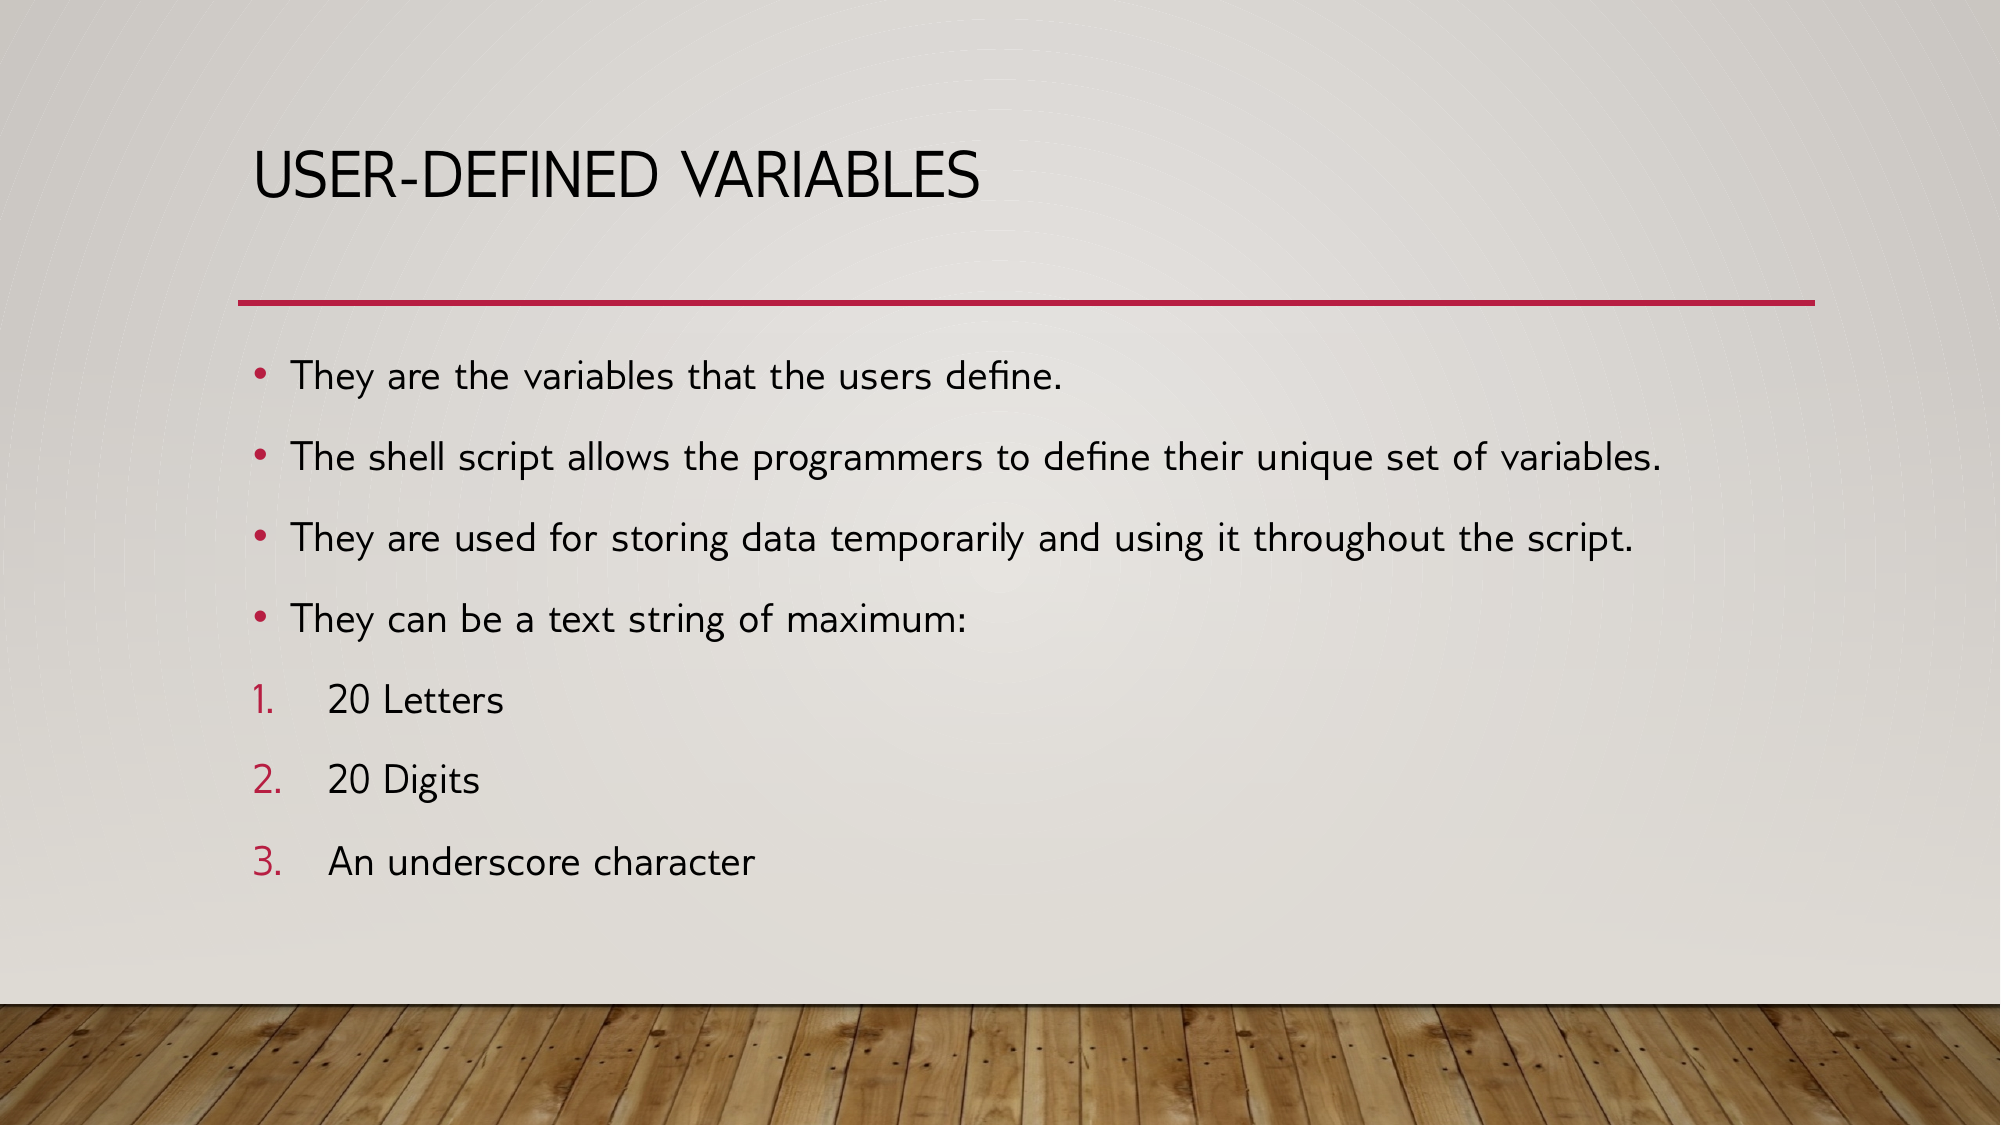

# User-defined variables
They are the variables that the users define.
The shell script allows the programmers to define their unique set of variables.
They are used for storing data temporarily and using it throughout the script.
They can be a text string of maximum:
20 Letters
20 Digits
An underscore character